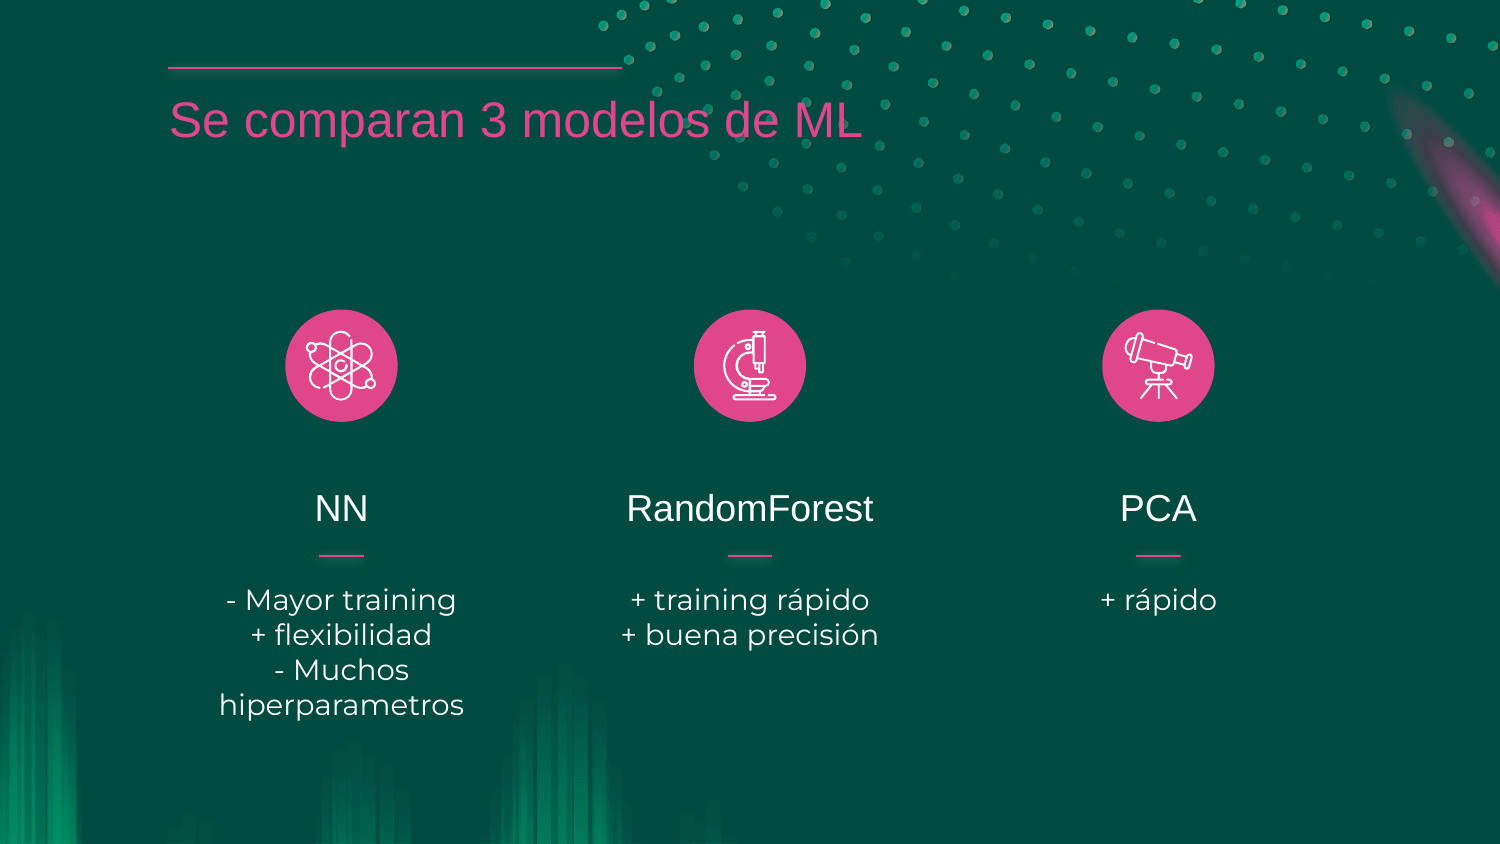

Se comparan 3 modelos de ML

NN
# RandomForest
PCA
- Mayor training
+ flexibilidad
- Muchos hiperparametros
+ training rápido
+ buena precisión

+ rápido